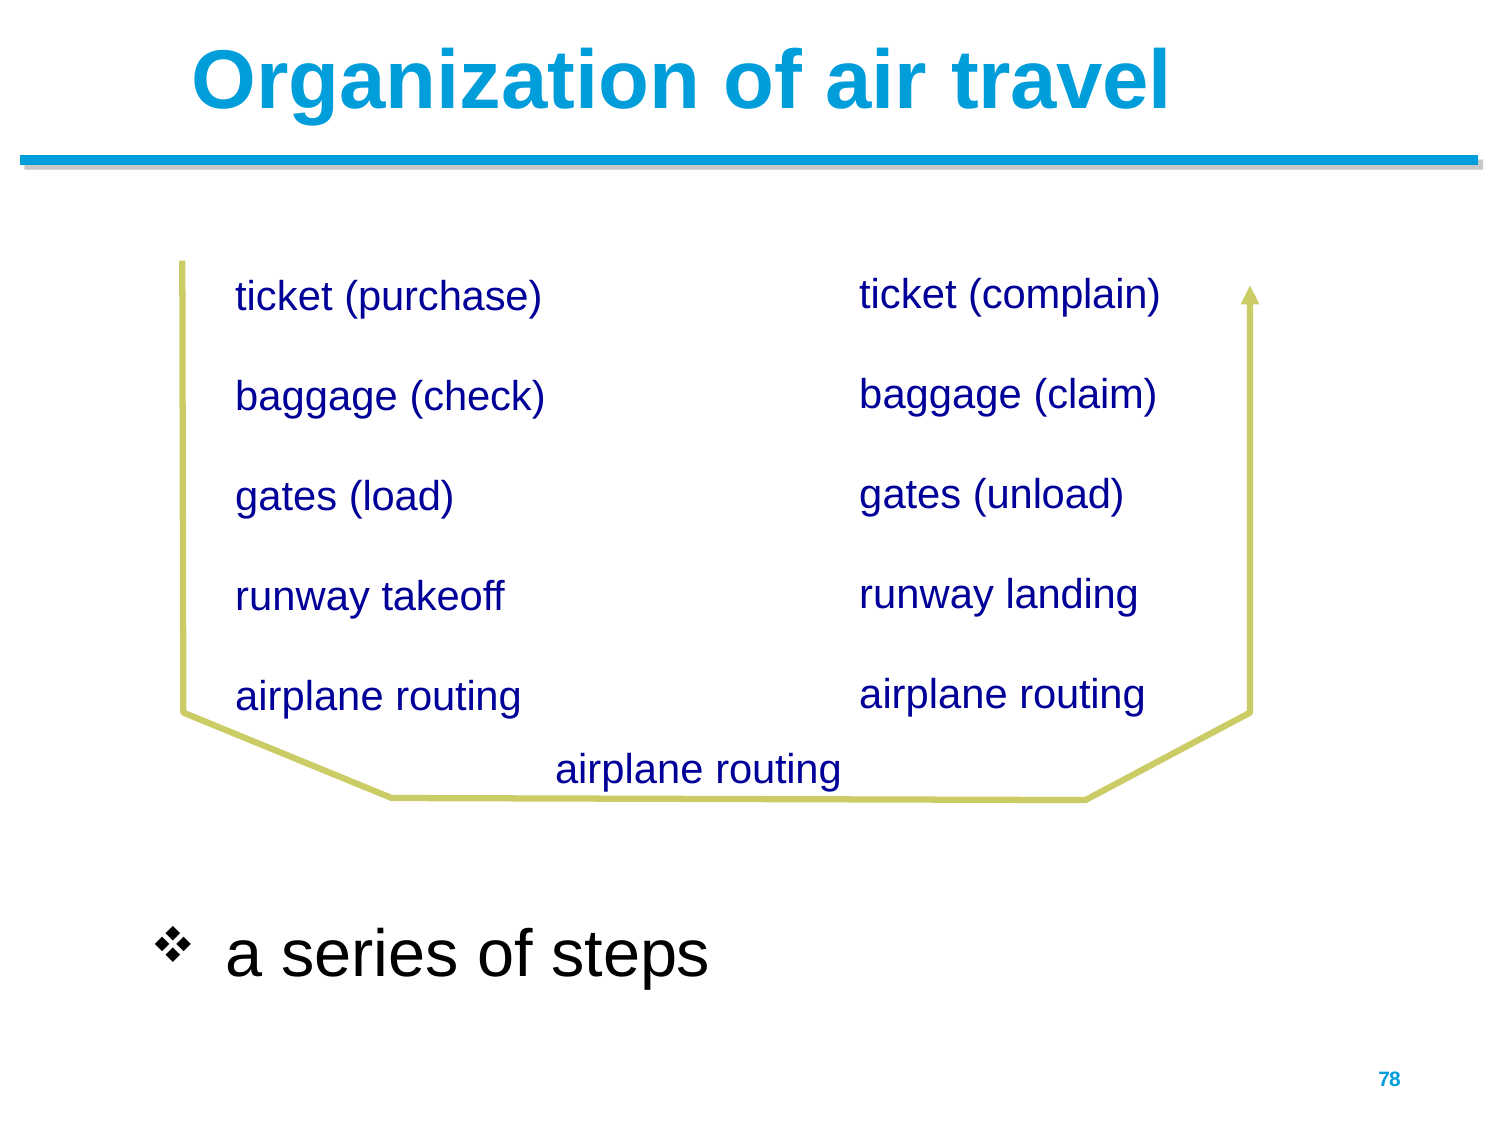

# Organization of air travel

ticket (complain)
ticket (purchase)
baggage (claim)
baggage (check)
gates (unload)
gates (load)
runway landing
runway takeoff
airplane routing
airplane routing
airplane routing
a series of steps
78